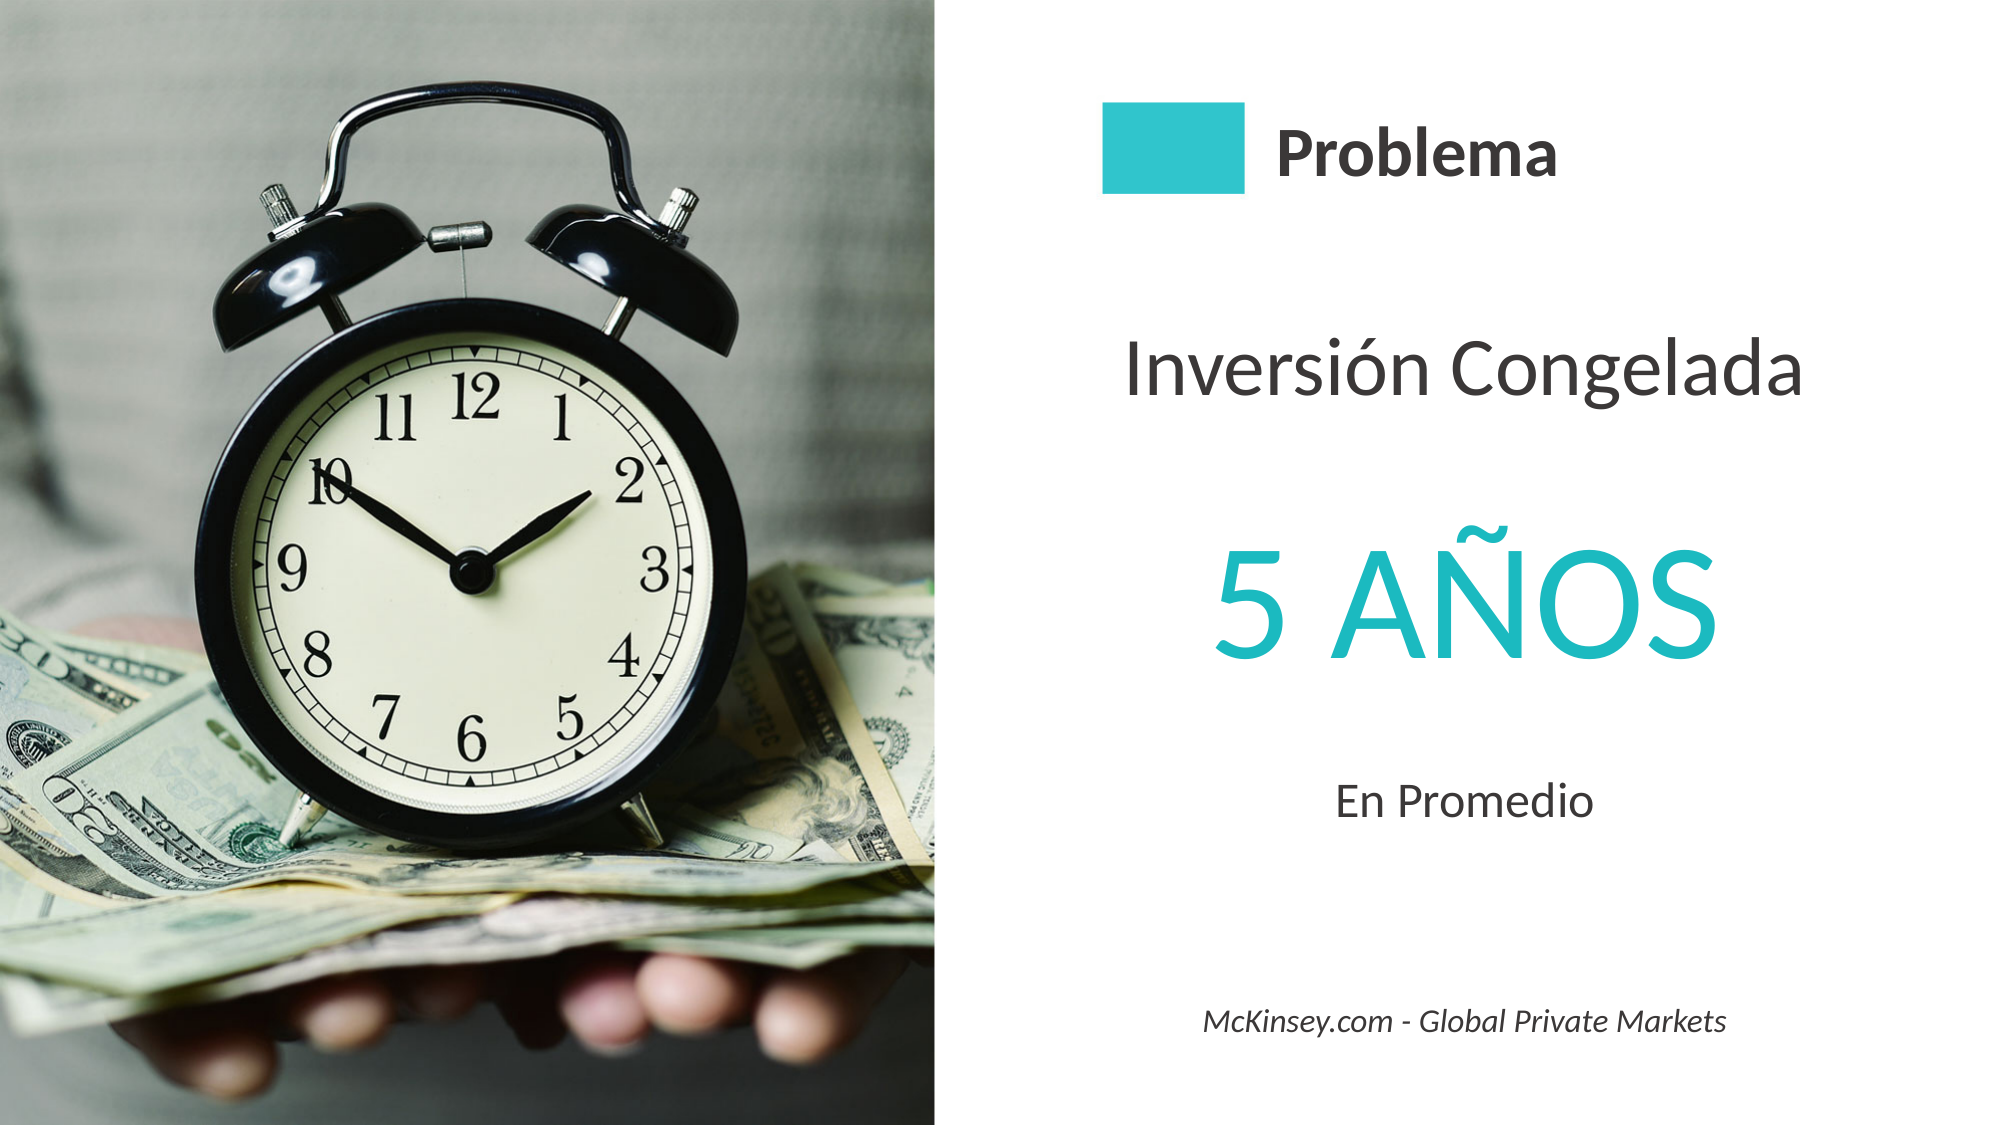

# Problema
Inversión Congelada
5 AÑOS
En Promedio
McKinsey.com - Global Private Markets